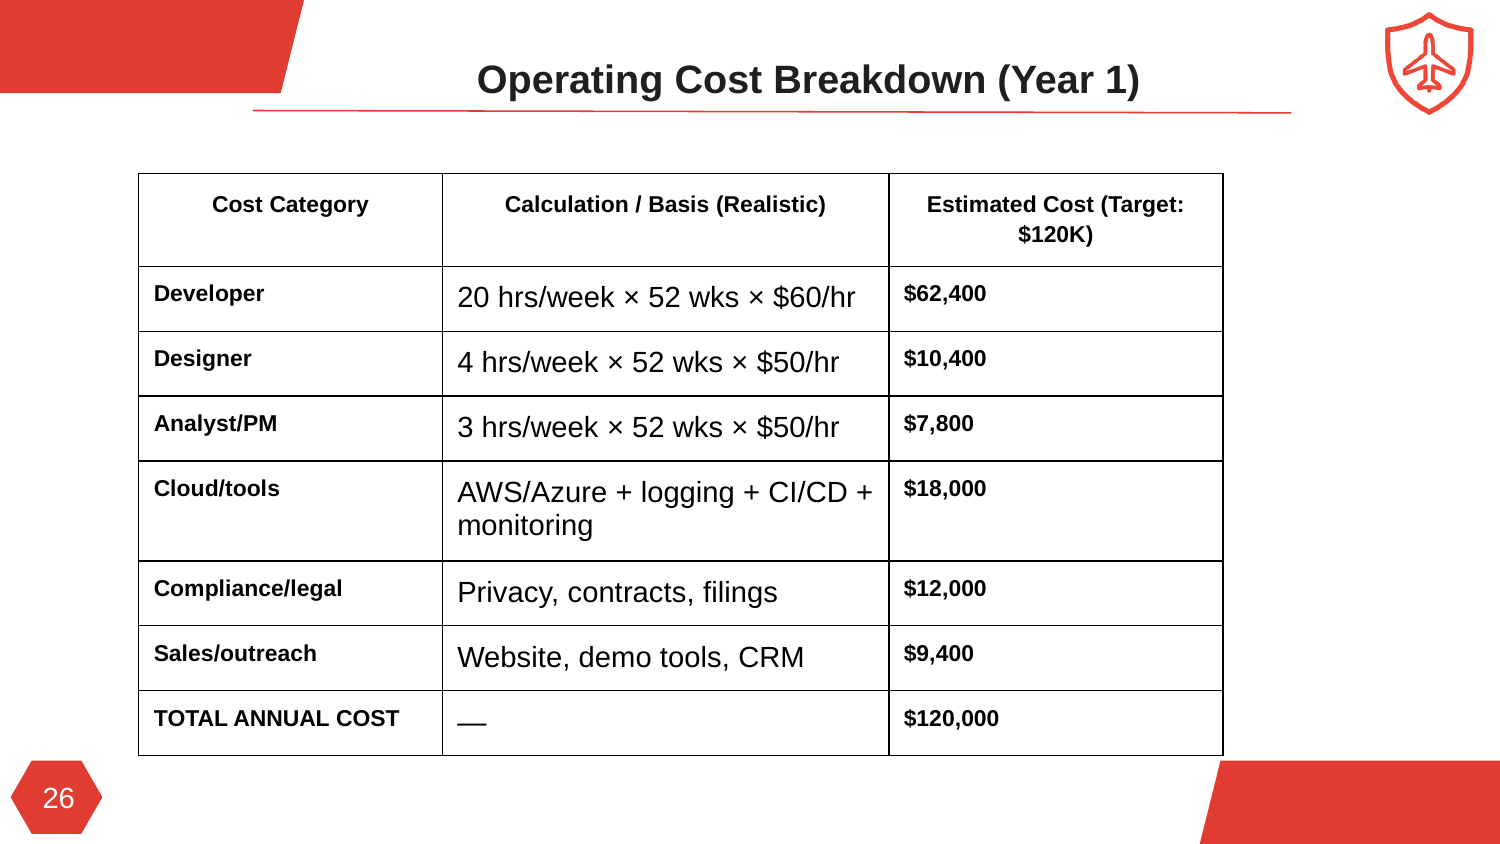

Operating Cost Breakdown (Year 1)
| Cost Category | Calculation / Basis (Realistic) | Estimated Cost (Target: $120K) |
| --- | --- | --- |
| Developer | 20 hrs/week × 52 wks × $60/hr | $62,400 |
| Designer | 4 hrs/week × 52 wks × $50/hr | $10,400 |
| Analyst/PM | 3 hrs/week × 52 wks × $50/hr | $7,800 |
| Cloud/tools | AWS/Azure + logging + CI/CD + monitoring | $18,000 |
| Compliance/legal | Privacy, contracts, filings | $12,000 |
| Sales/outreach | Website, demo tools, CRM | $9,400 |
| TOTAL ANNUAL COST | — | $120,000 |
26